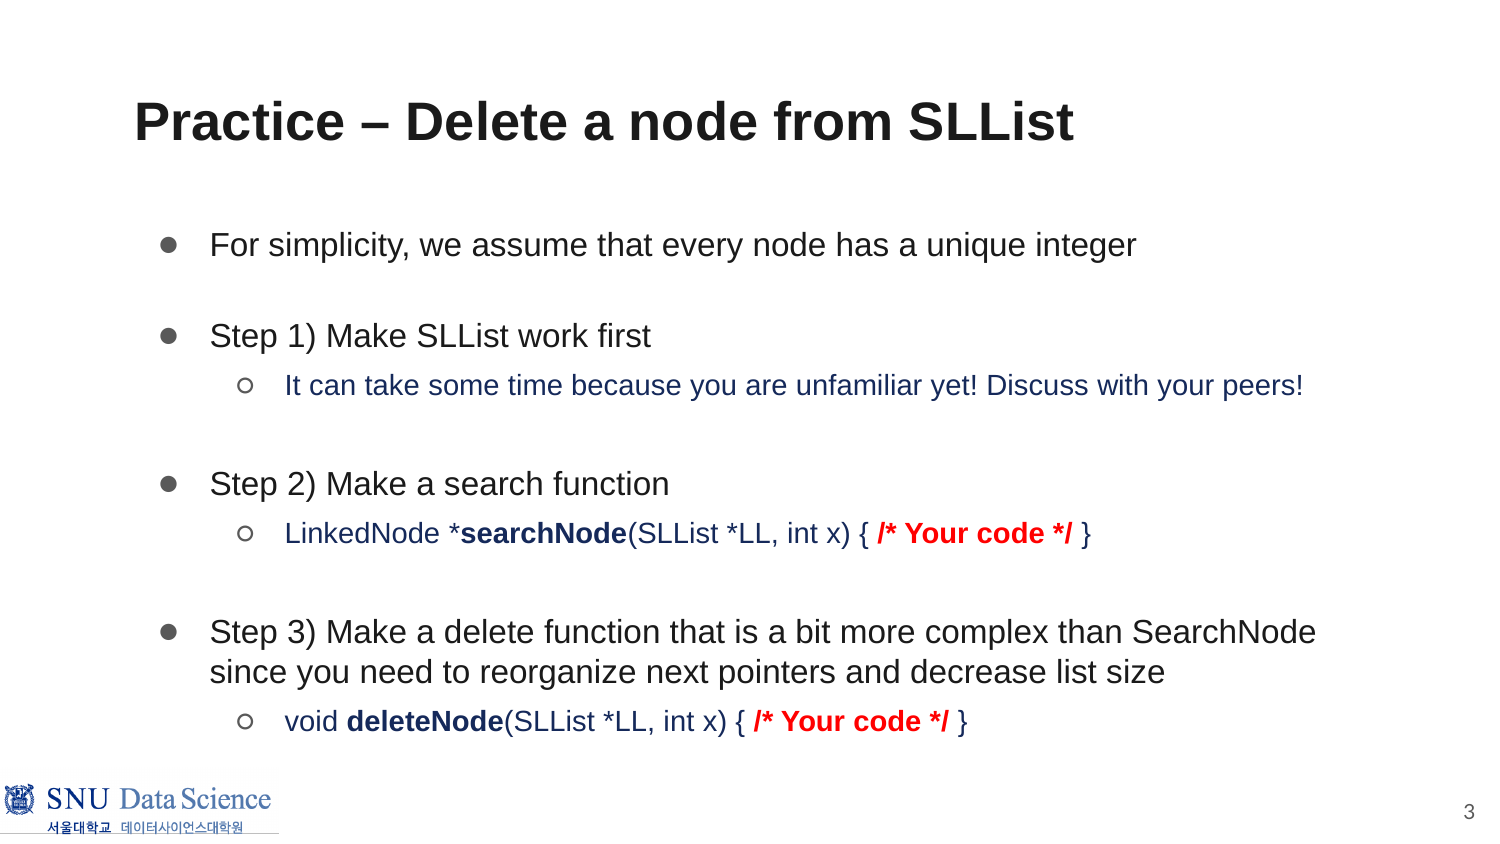

# Practice – Delete a node from SLList
For simplicity, we assume that every node has a unique integer

Step 1) Make SLList work first
It can take some time because you are unfamiliar yet! Discuss with your peers!

Step 2) Make a search function
LinkedNode *searchNode(SLList *LL, int x) { /* Your code */ }

Step 3) Make a delete function that is a bit more complex than SearchNode since you need to reorganize next pointers and decrease list size
void deleteNode(SLList *LL, int x) { /* Your code */ }
3